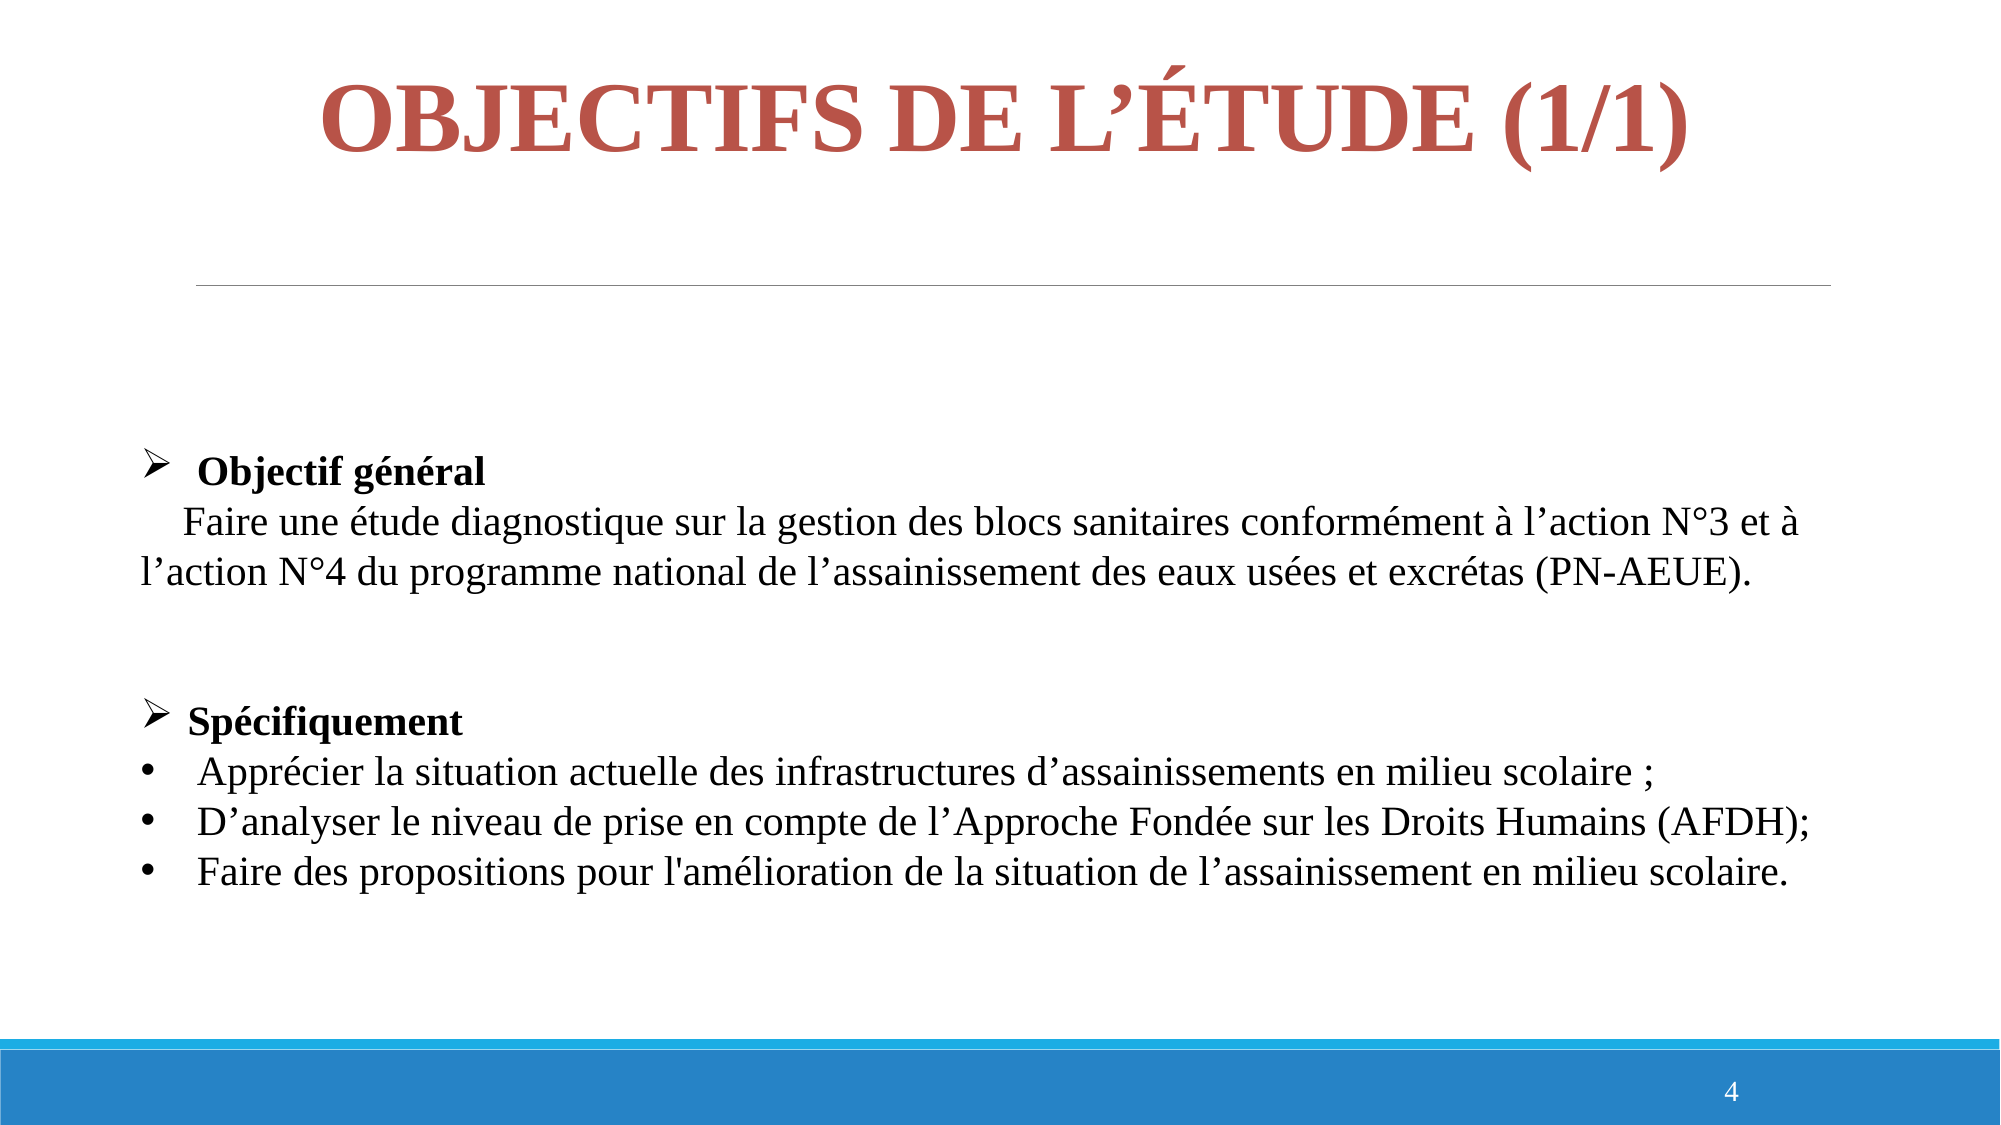

# OBJECTIFS DE L’ÉTUDE (1/1)
Objectif général
    Faire une étude diagnostique sur la gestion des blocs sanitaires conformément à l’action N°3 et à      l’action N°4 du programme national de l’assainissement des eaux usées et excrétas (PN-AEUE).

Spécifiquement
Apprécier la situation actuelle des infrastructures d’assainissements en milieu scolaire ;
D’analyser le niveau de prise en compte de l’Approche Fondée sur les Droits Humains (AFDH);
Faire des propositions pour l'amélioration de la situation de l’assainissement en milieu scolaire.
4